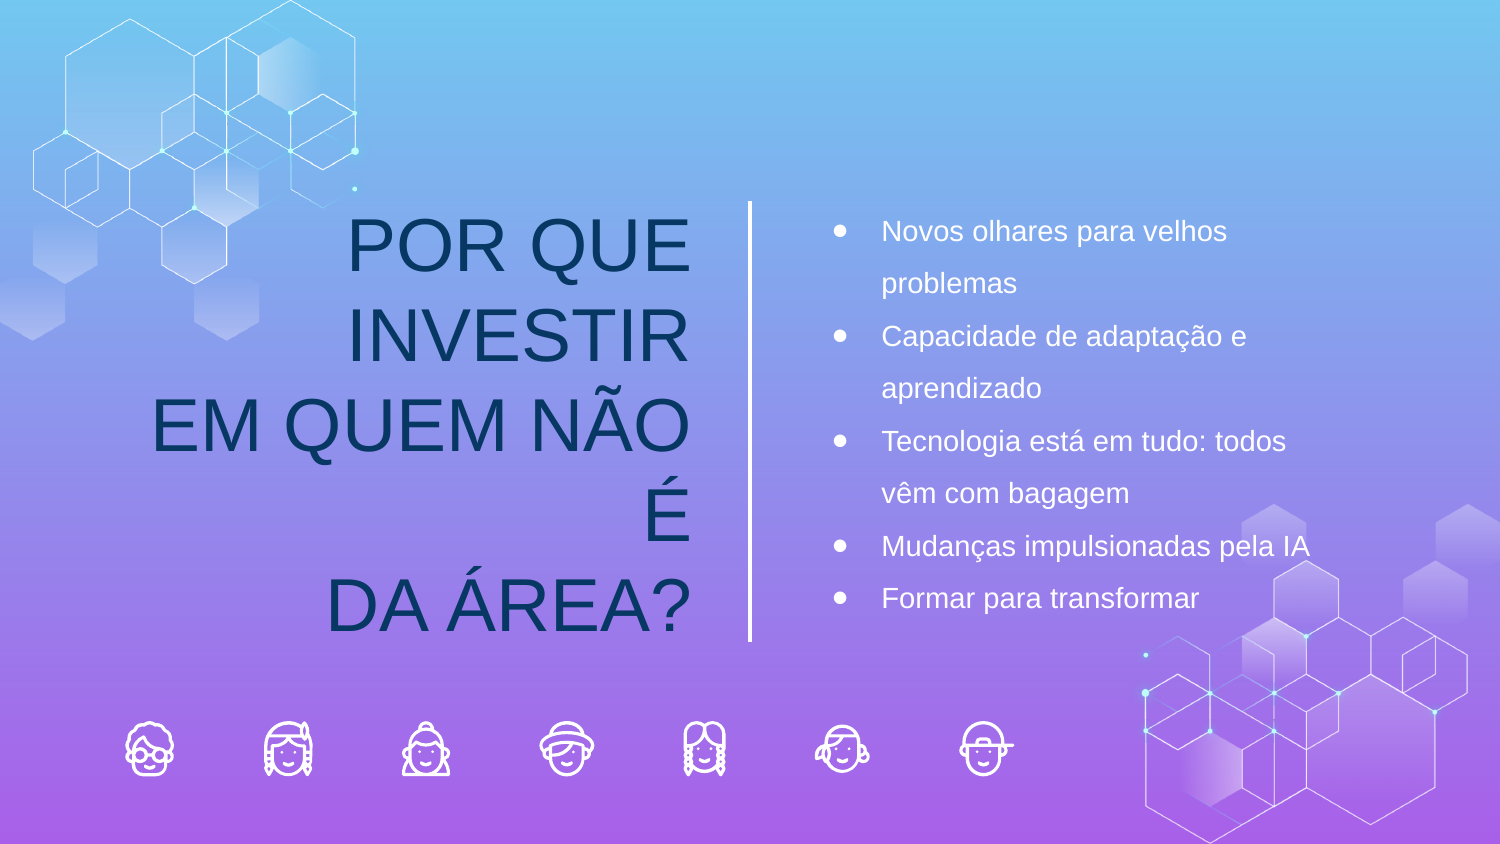

Novos olhares para velhos problemas
Capacidade de adaptação e aprendizado
Tecnologia está em tudo: todos vêm com bagagem
Mudanças impulsionadas pela IA
Formar para transformar

# POR QUE INVESTIR
 EM QUEM NÃO É
DA ÁREA?